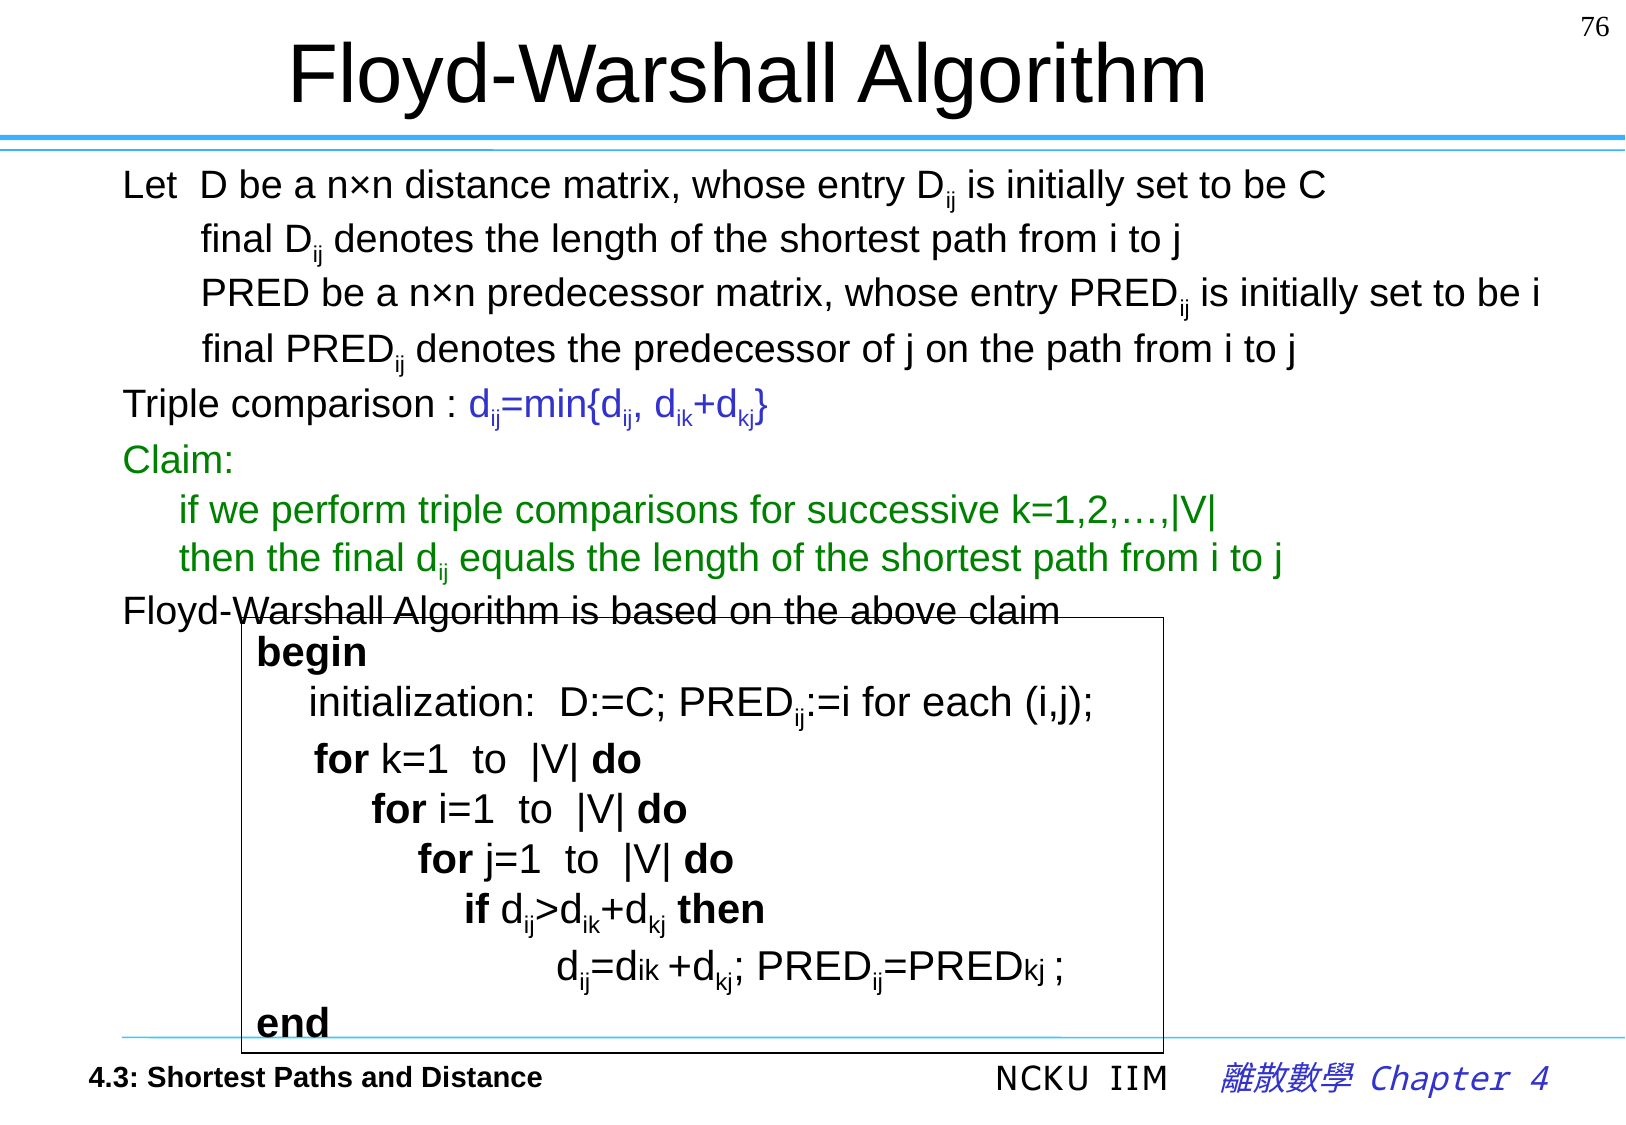

76
# Floyd-Warshall Algorithm
Let  D be a n×n distance matrix, whose entry Dij is initially set to be C
  final Dij denotes the length of the shortest path from i to j
  PRED be a n×n predecessor matrix, whose entry PREDij is initially set to be i
  final PREDij denotes the predecessor of j on the path from i to j
Triple comparison : dij=min{dij, dik+dkj}
Claim:
	if we perform triple comparisons for successive k=1,2,…,|V|
then the final dij equals the length of the shortest path from i to j
Floyd-Warshall Algorithm is based on the above claim

begin
     initialization:  D:=C; PREDij:=i for each (i,j);
     for k=1  to  |V| do
          for i=1  to  |V| do
	 for j=1  to  |V| do
	     if dij>dik+dkj then
		dij=dik +dkj; PREDij=PREDkj ;
end
4.3: Shortest Paths and Distance